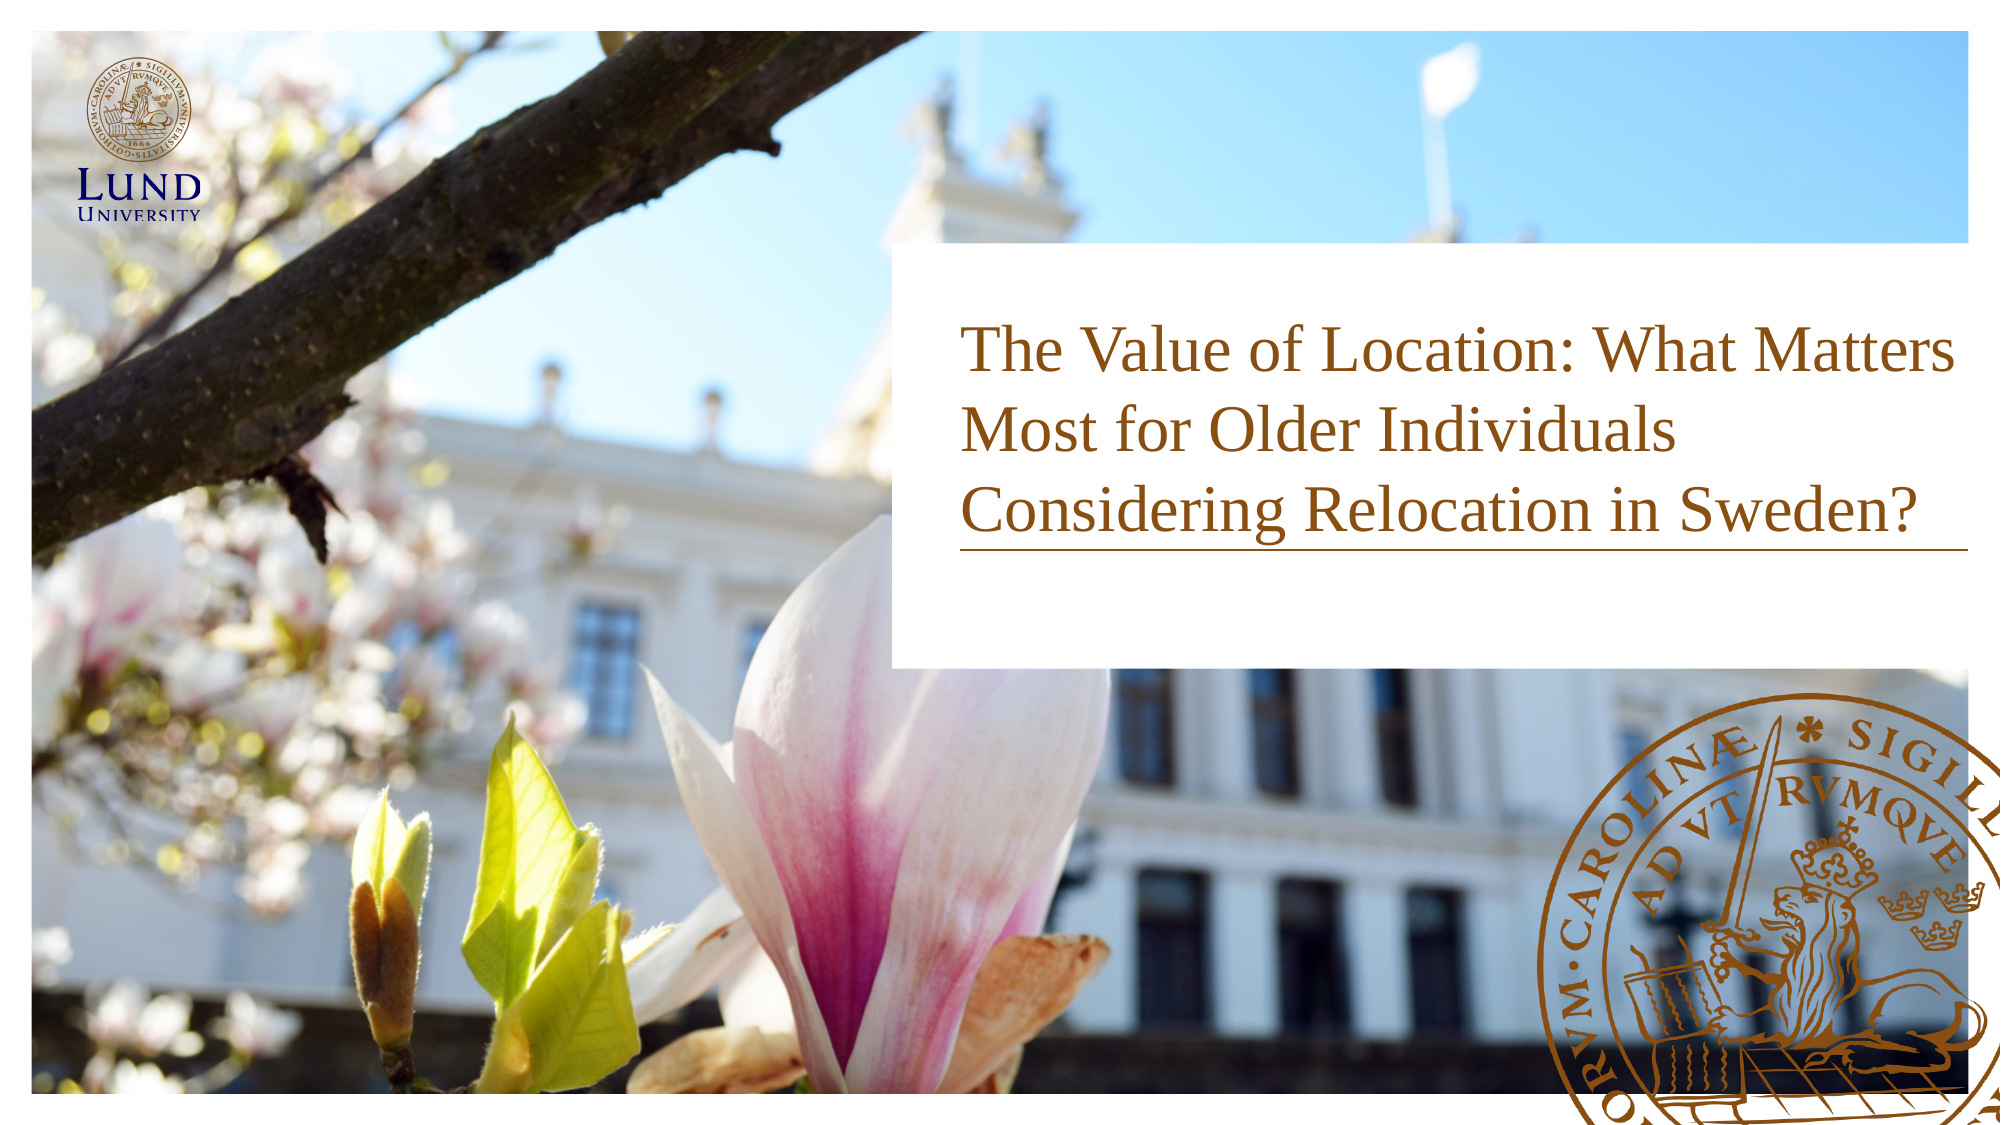

# The Value of Location: What Matters Most for Older Individuals Considering Relocation in Sweden?